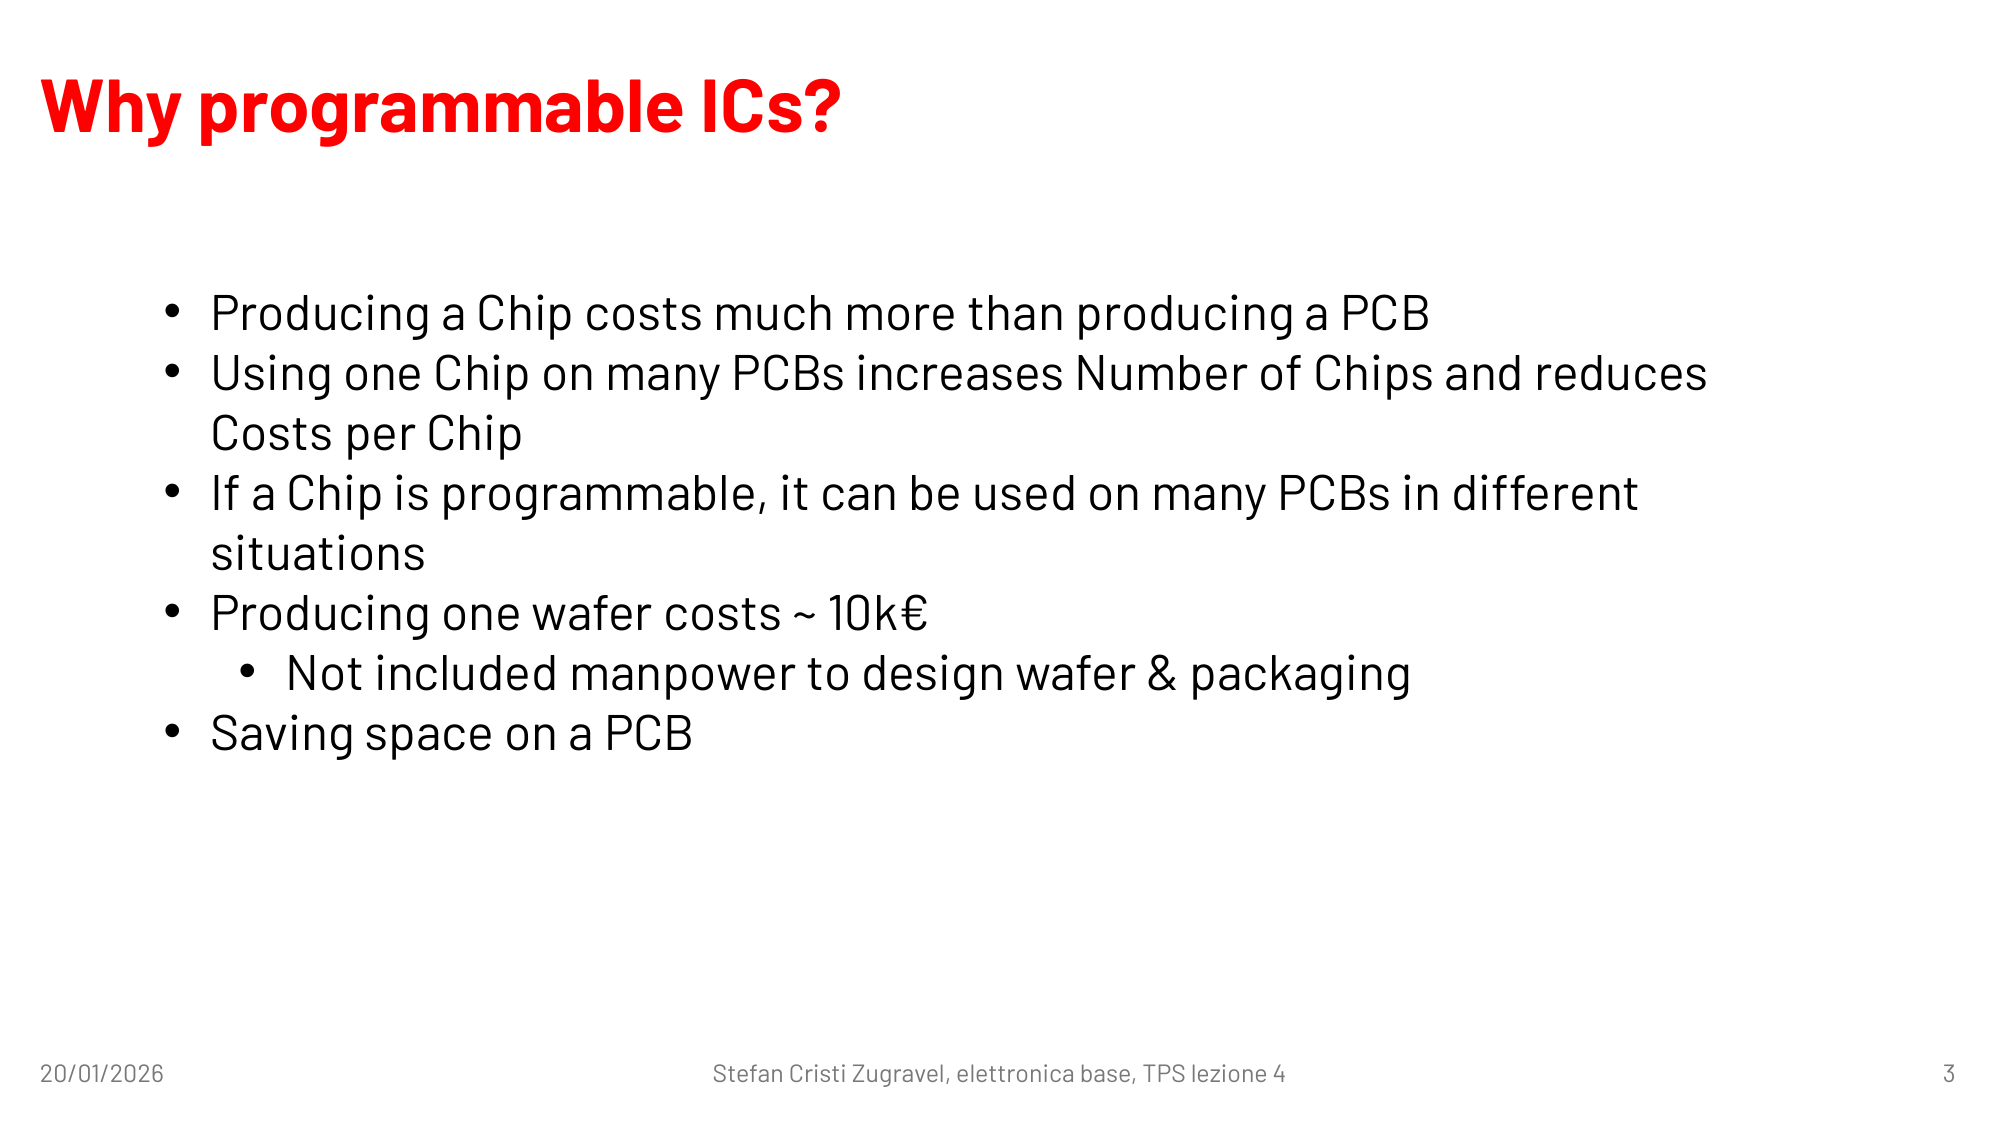

# Why programmable ICs?
Producing a Chip costs much more than producing a PCB
Using one Chip on many PCBs increases Number of Chips and reduces Costs per Chip
If a Chip is programmable, it can be used on many PCBs in different situations
Producing one wafer costs ~ 10k€
Not included manpower to design wafer & packaging
Saving space on a PCB
20/01/2026
Stefan Cristi Zugravel, elettronica base, TPS lezione 4
3